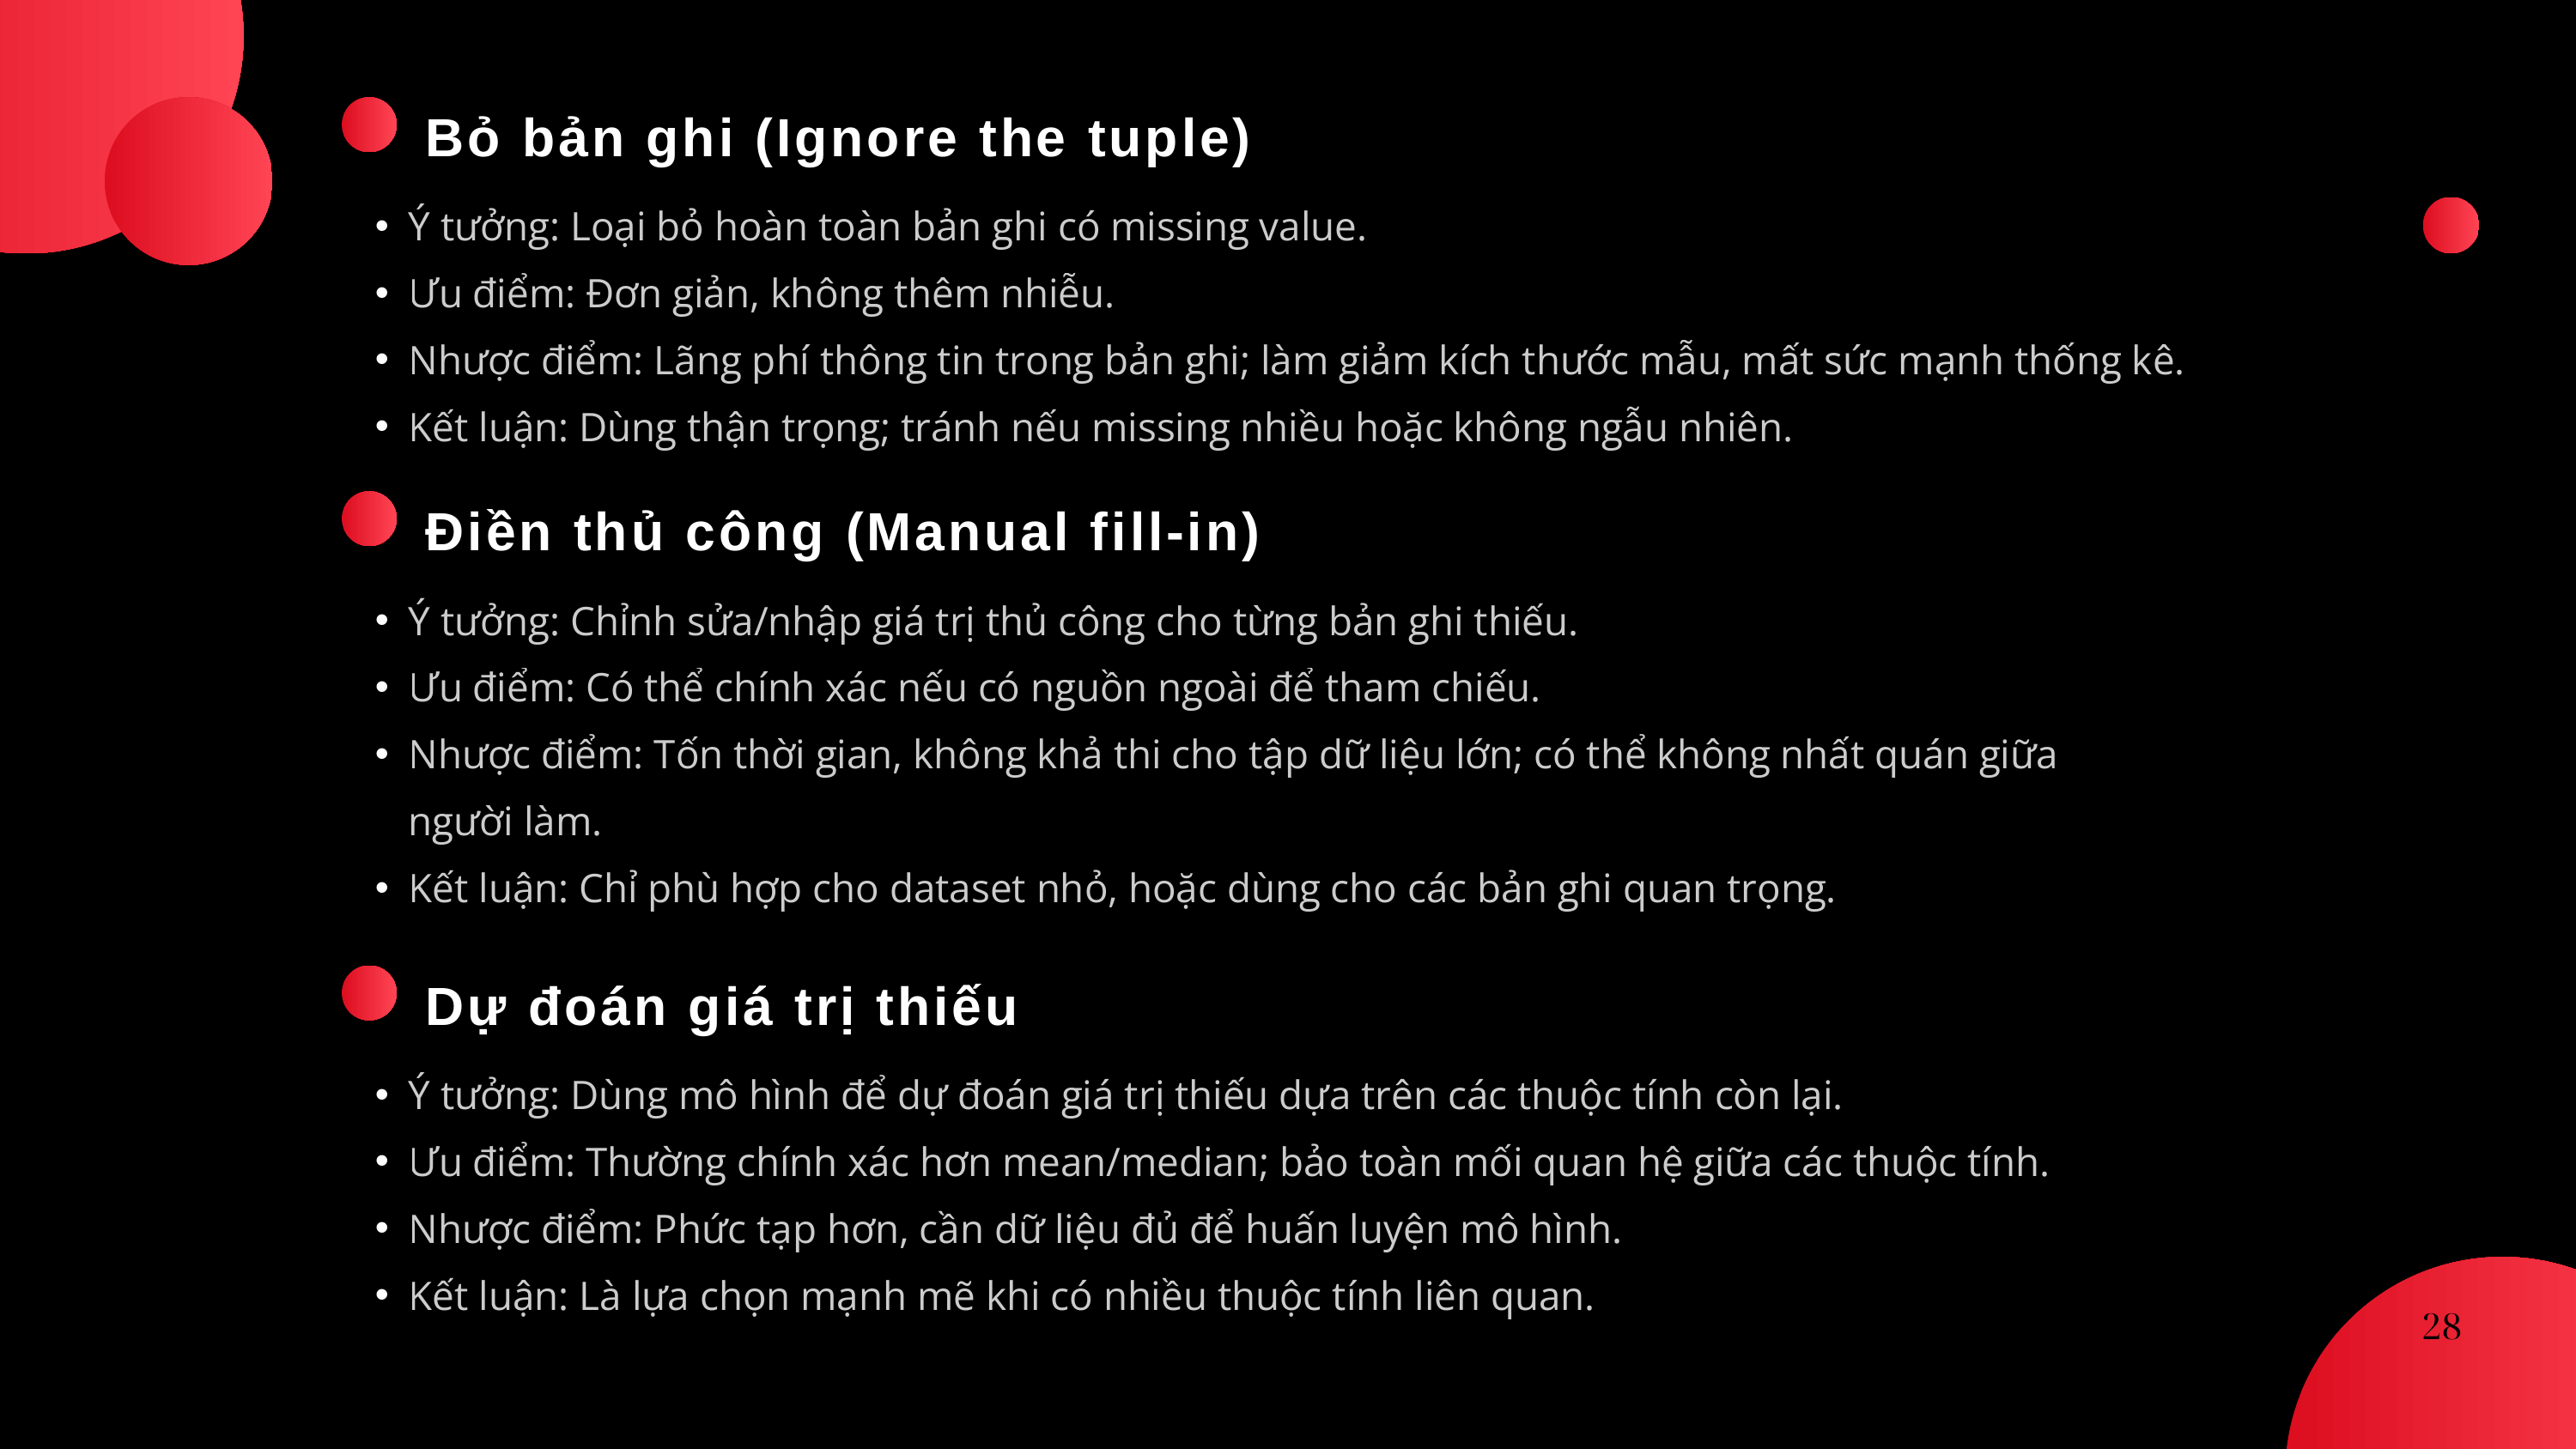

Bỏ bản ghi (Ignore the tuple)

Ý tưởng: Loại bỏ hoàn toàn bản ghi có missing value.
Ưu điểm: Đơn giản, không thêm nhiễu.
Nhược điểm: Lãng phí thông tin trong bản ghi; làm giảm kích thước mẫu, mất sức mạnh thống kê.
Kết luận: Dùng thận trọng; tránh nếu missing nhiều hoặc không ngẫu nhiên.

Điền thủ công (Manual fill-in)

Ý tưởng: Chỉnh sửa/nhập giá trị thủ công cho từng bản ghi thiếu.
Ưu điểm: Có thể chính xác nếu có nguồn ngoài để tham chiếu.
Nhược điểm: Tốn thời gian, không khả thi cho tập dữ liệu lớn; có thể không nhất quán giữa người làm.
Kết luận: Chỉ phù hợp cho dataset nhỏ, hoặc dùng cho các bản ghi quan trọng.
Dự đoán giá trị thiếu

Ý tưởng: Dùng mô hình để dự đoán giá trị thiếu dựa trên các thuộc tính còn lại.
Ưu điểm: Thường chính xác hơn mean/median; bảo toàn mối quan hệ giữa các thuộc tính.
Nhược điểm: Phức tạp hơn, cần dữ liệu đủ để huấn luyện mô hình.
Kết luận: Là lựa chọn mạnh mẽ khi có nhiều thuộc tính liên quan.

28